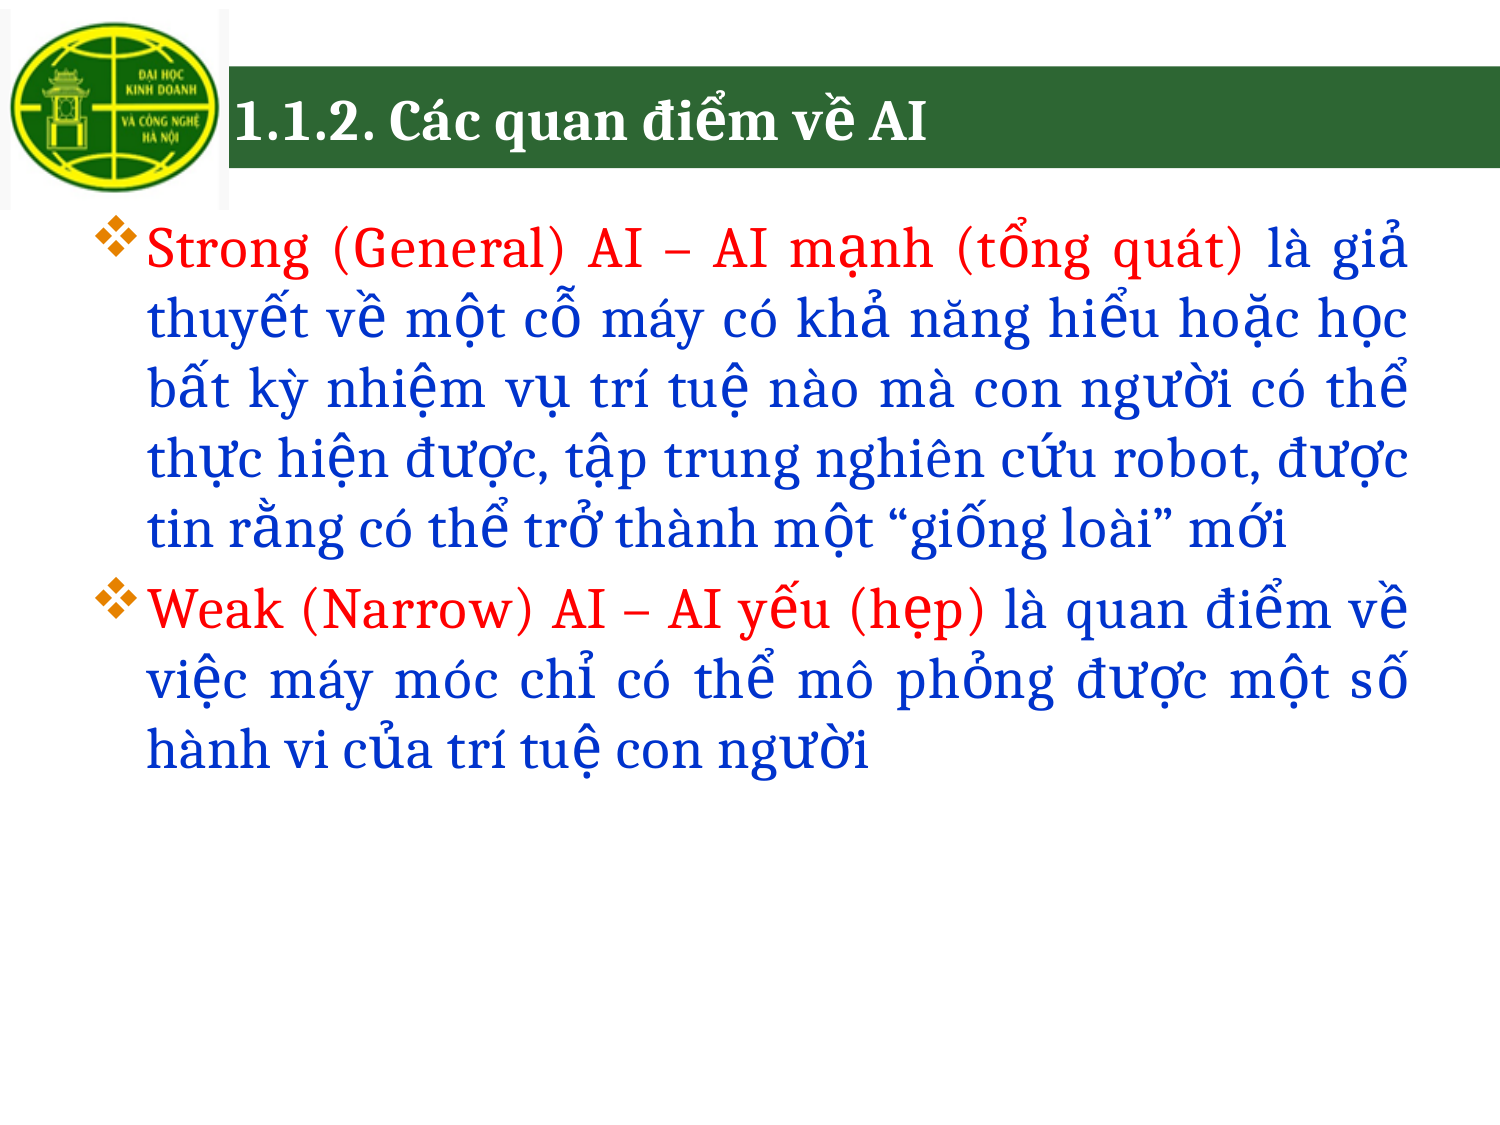

# 1.1.2. Các quan điểm về AI
Strong (General) AI – AI mạnh (tổng quát) là giả thuyết về một cỗ máy có khả năng hiểu hoặc học bất kỳ nhiệm vụ trí tuệ nào mà con người có thể thực hiện được, tập trung nghiên cứu robot, được tin rằng có thể trở thành một “giống loài” mới
Weak (Narrow) AI – AI yếu (hẹp) là quan điểm về việc máy móc chỉ có thể mô phỏng được một số hành vi của trí tuệ con người